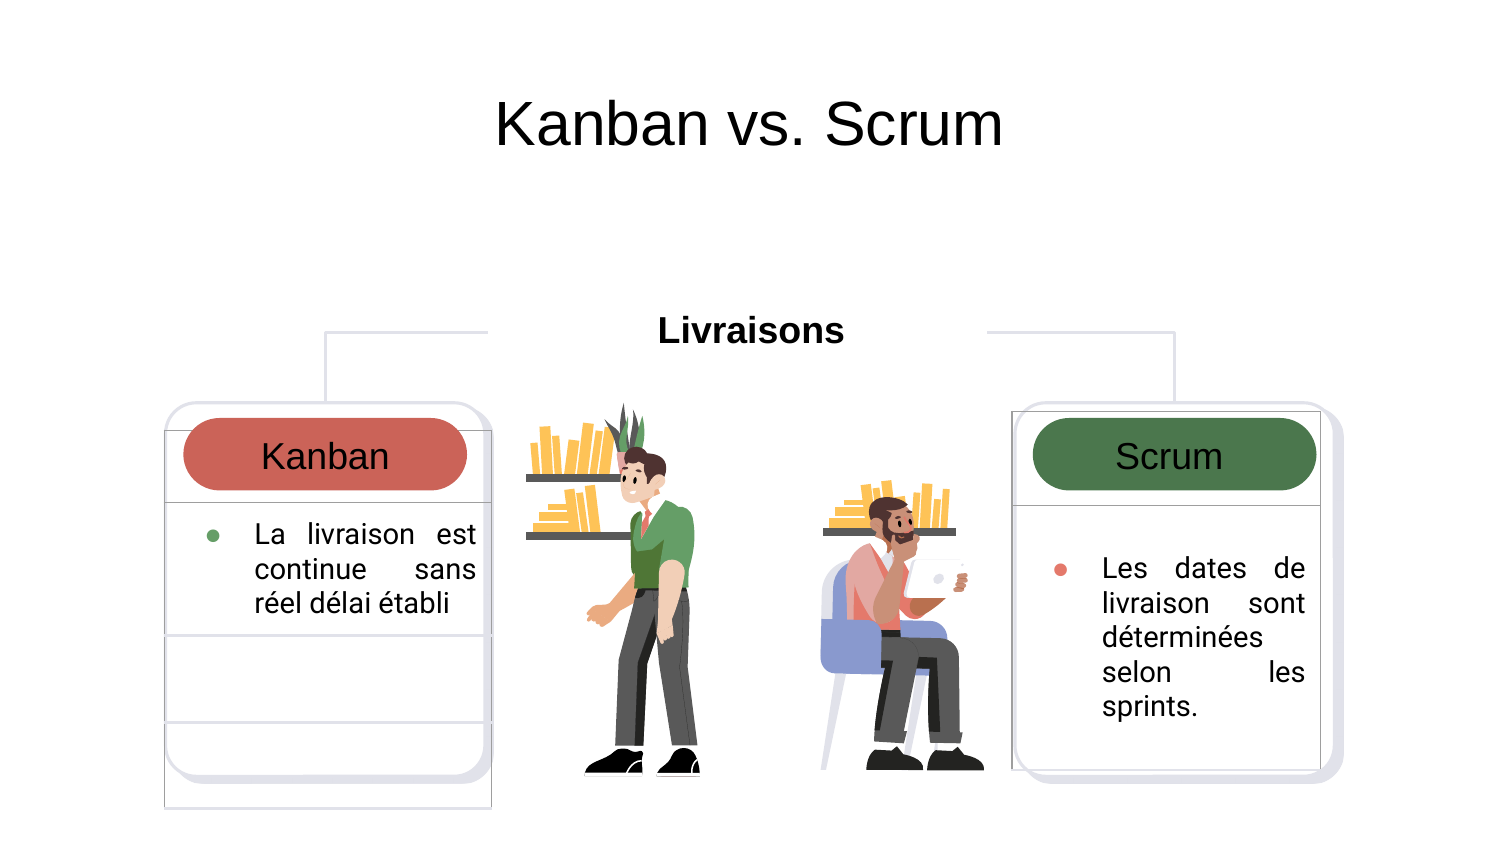

# Kanban vs. Scrum

Livraisons

|  |
| --- |
| Les dates de livraison sont déterminées selon les sprints. |
Kanban
Scrum
|  |
| --- |
| La livraison est continue sans réel délai établi |
|  |
|  |